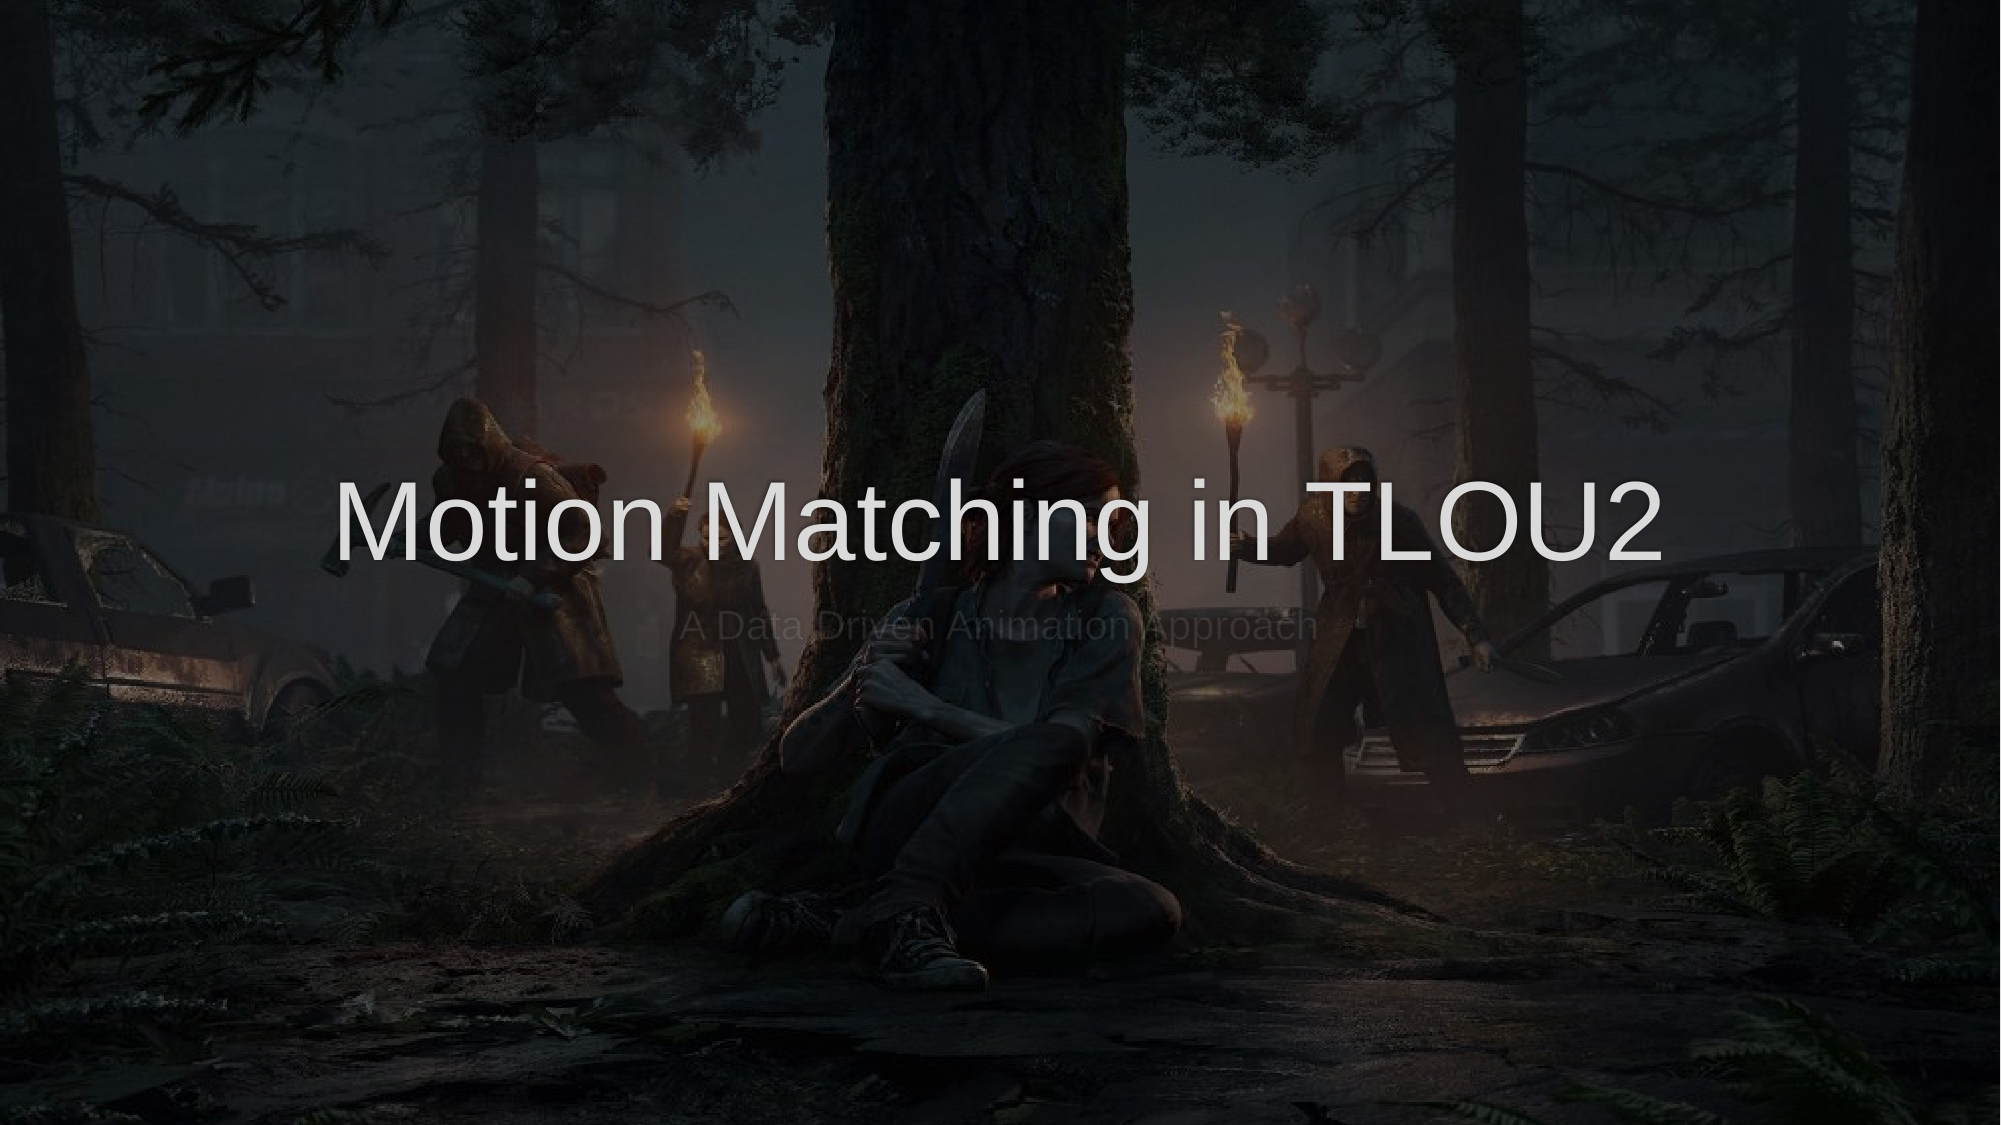

# Motion Matching in TLOU2
A Data Driven Animation Approach